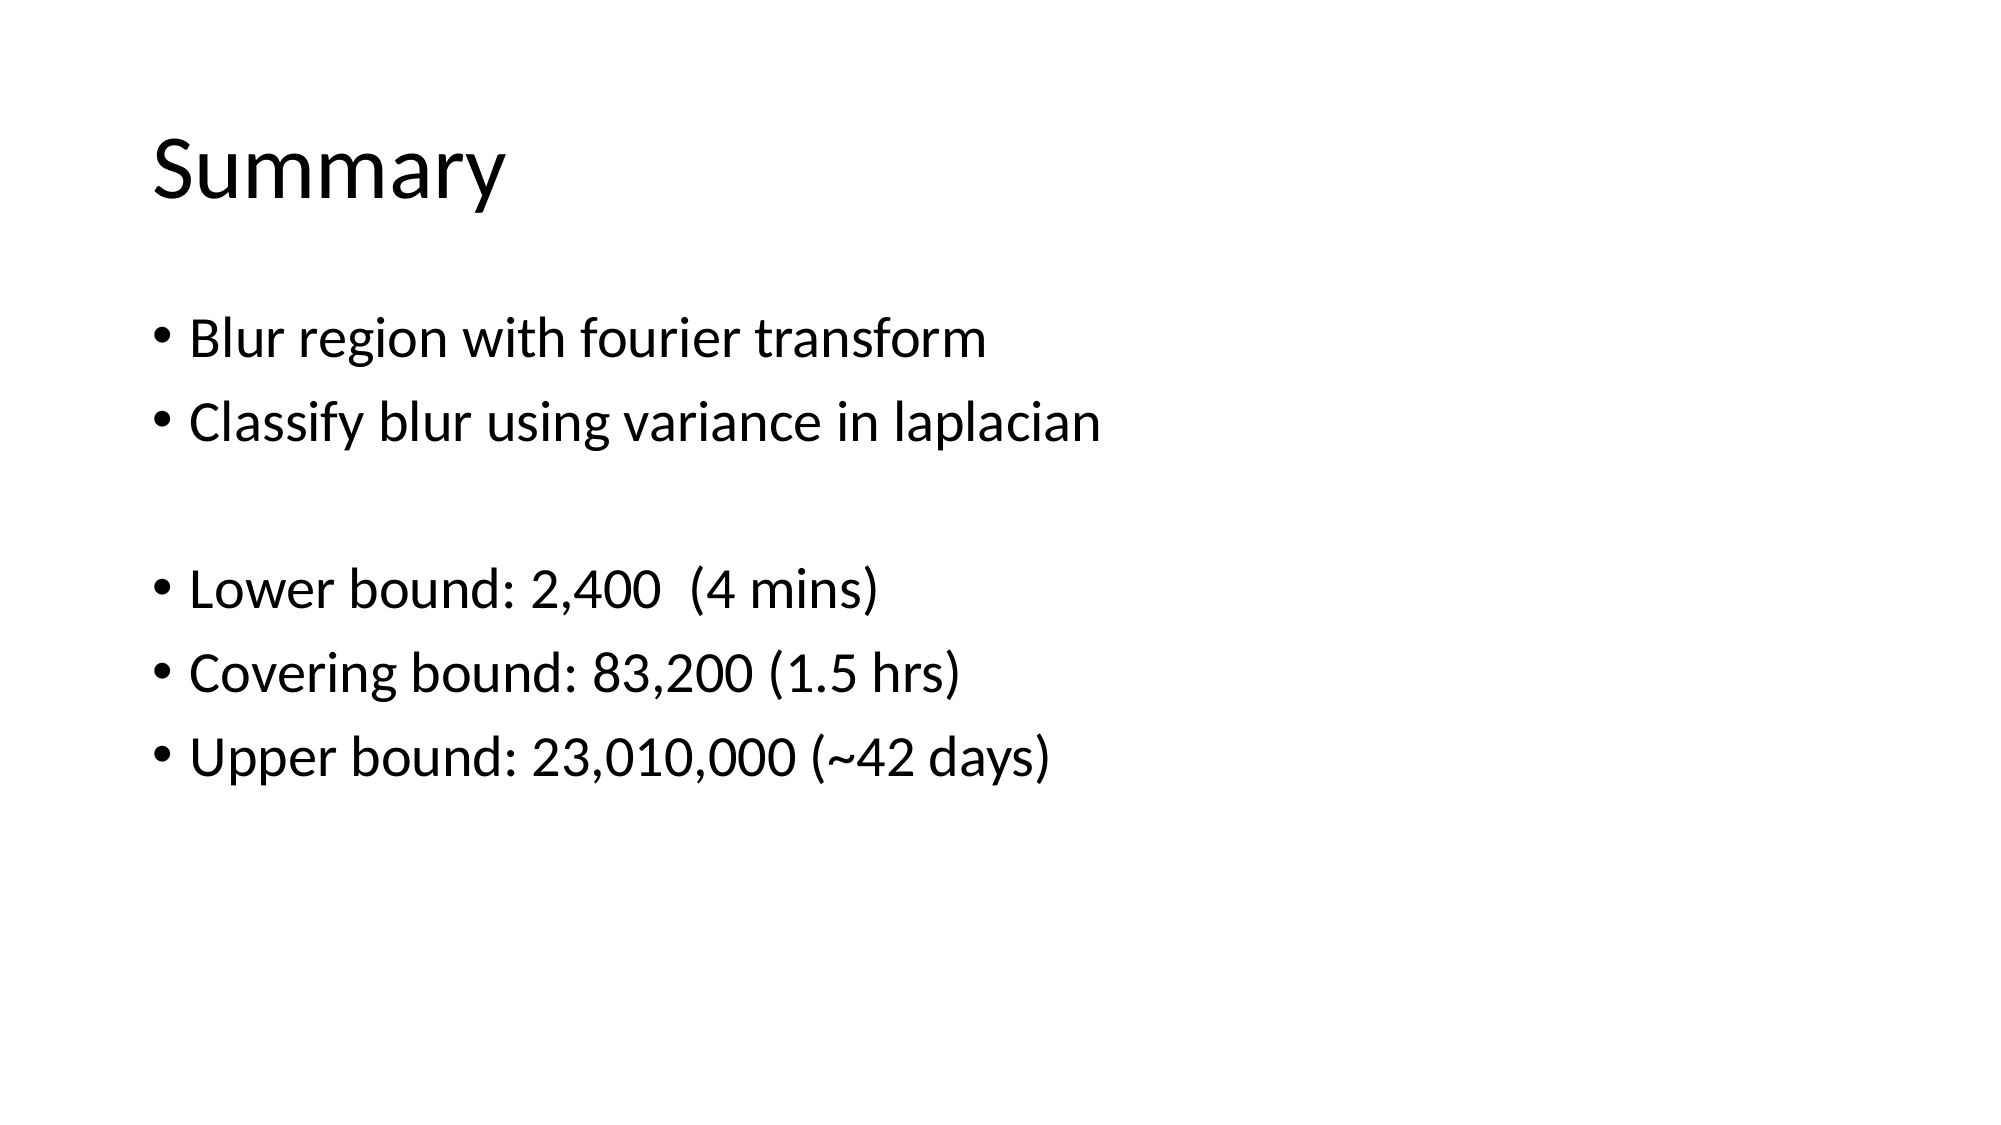

# Summary
Blur region with fourier transform
Classify blur using variance in laplacian

Lower bound: 2,400  (4 mins)
Covering bound: 83,200 (1.5 hrs)
Upper bound: 23,010,000 (~42 days)